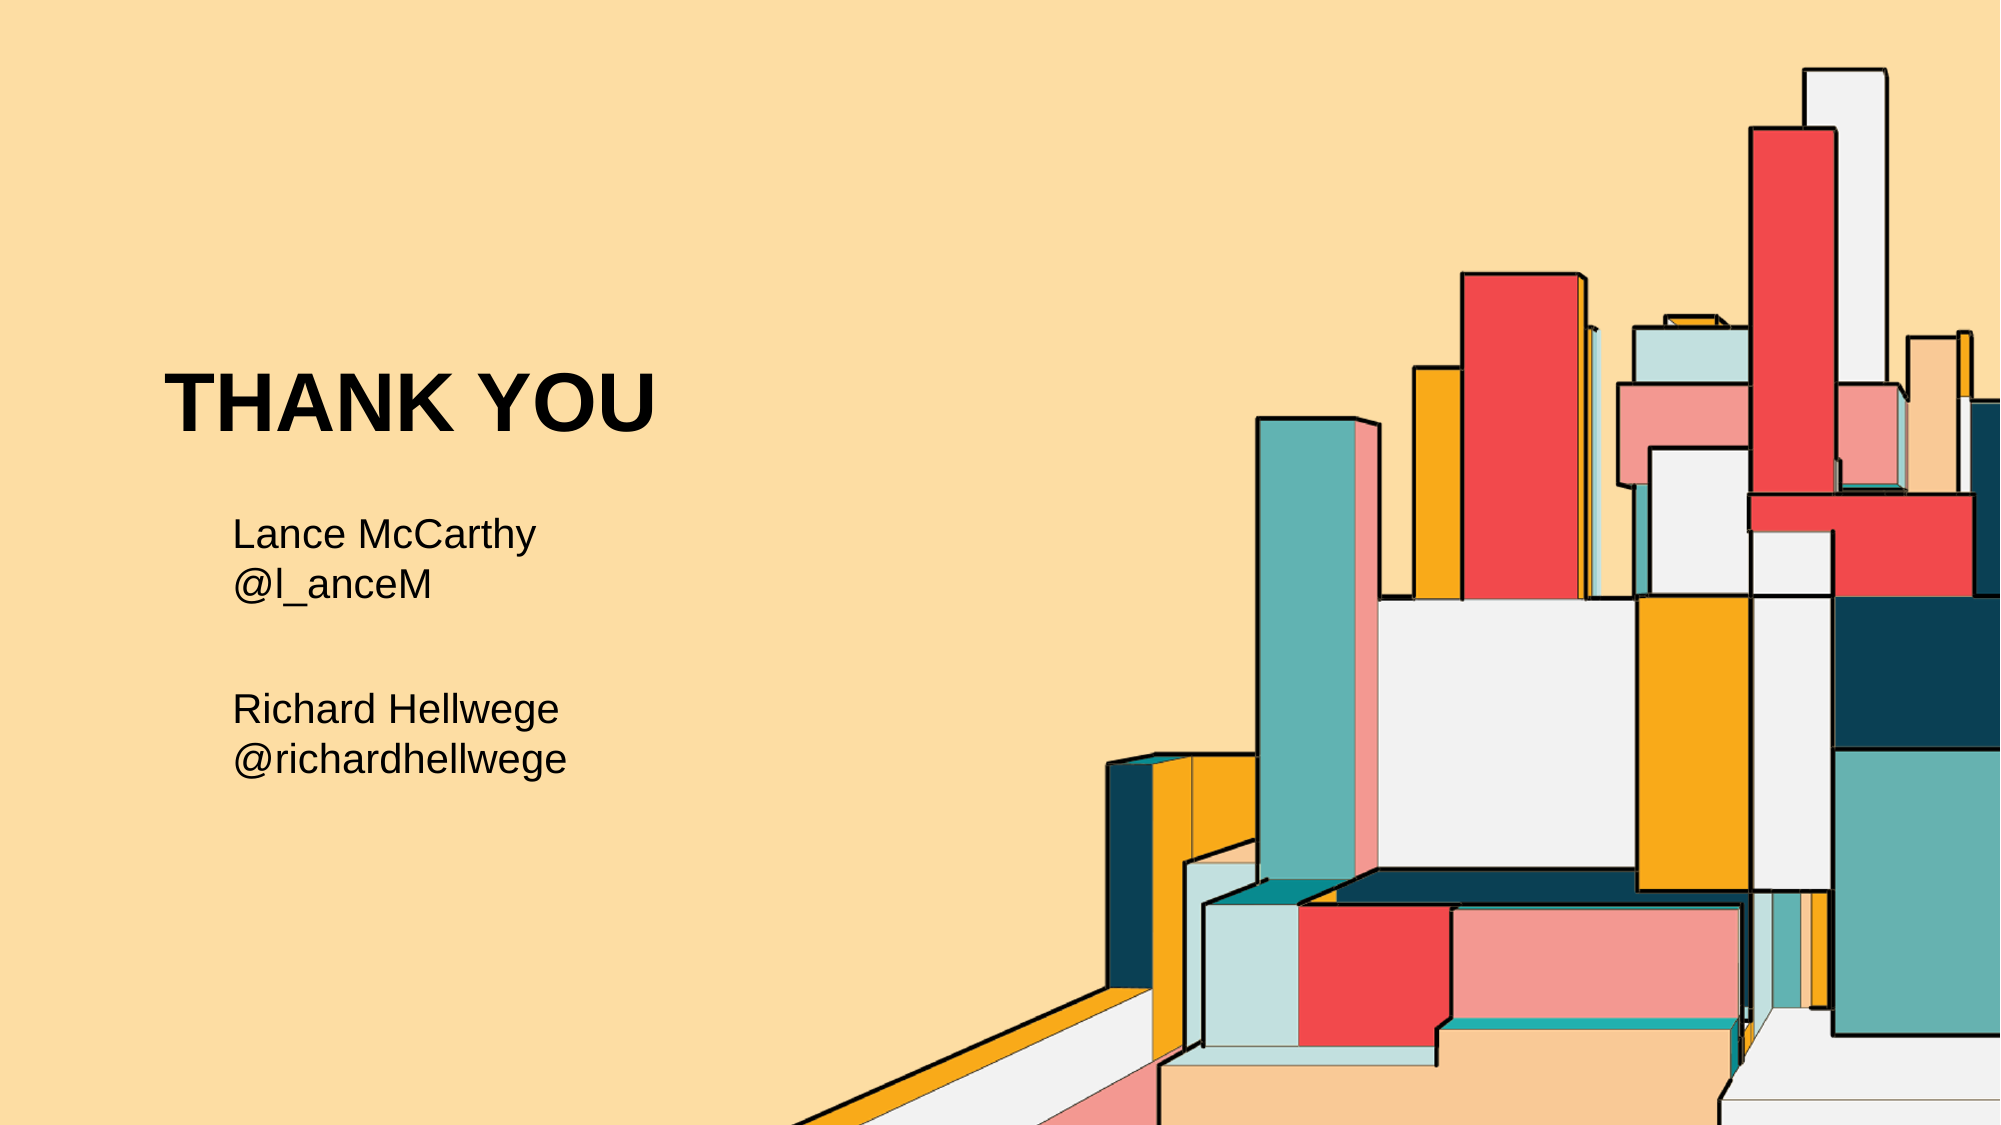

# Thank you
Lance McCarthy
@l_anceM
Richard Hellwege
@richardhellwege